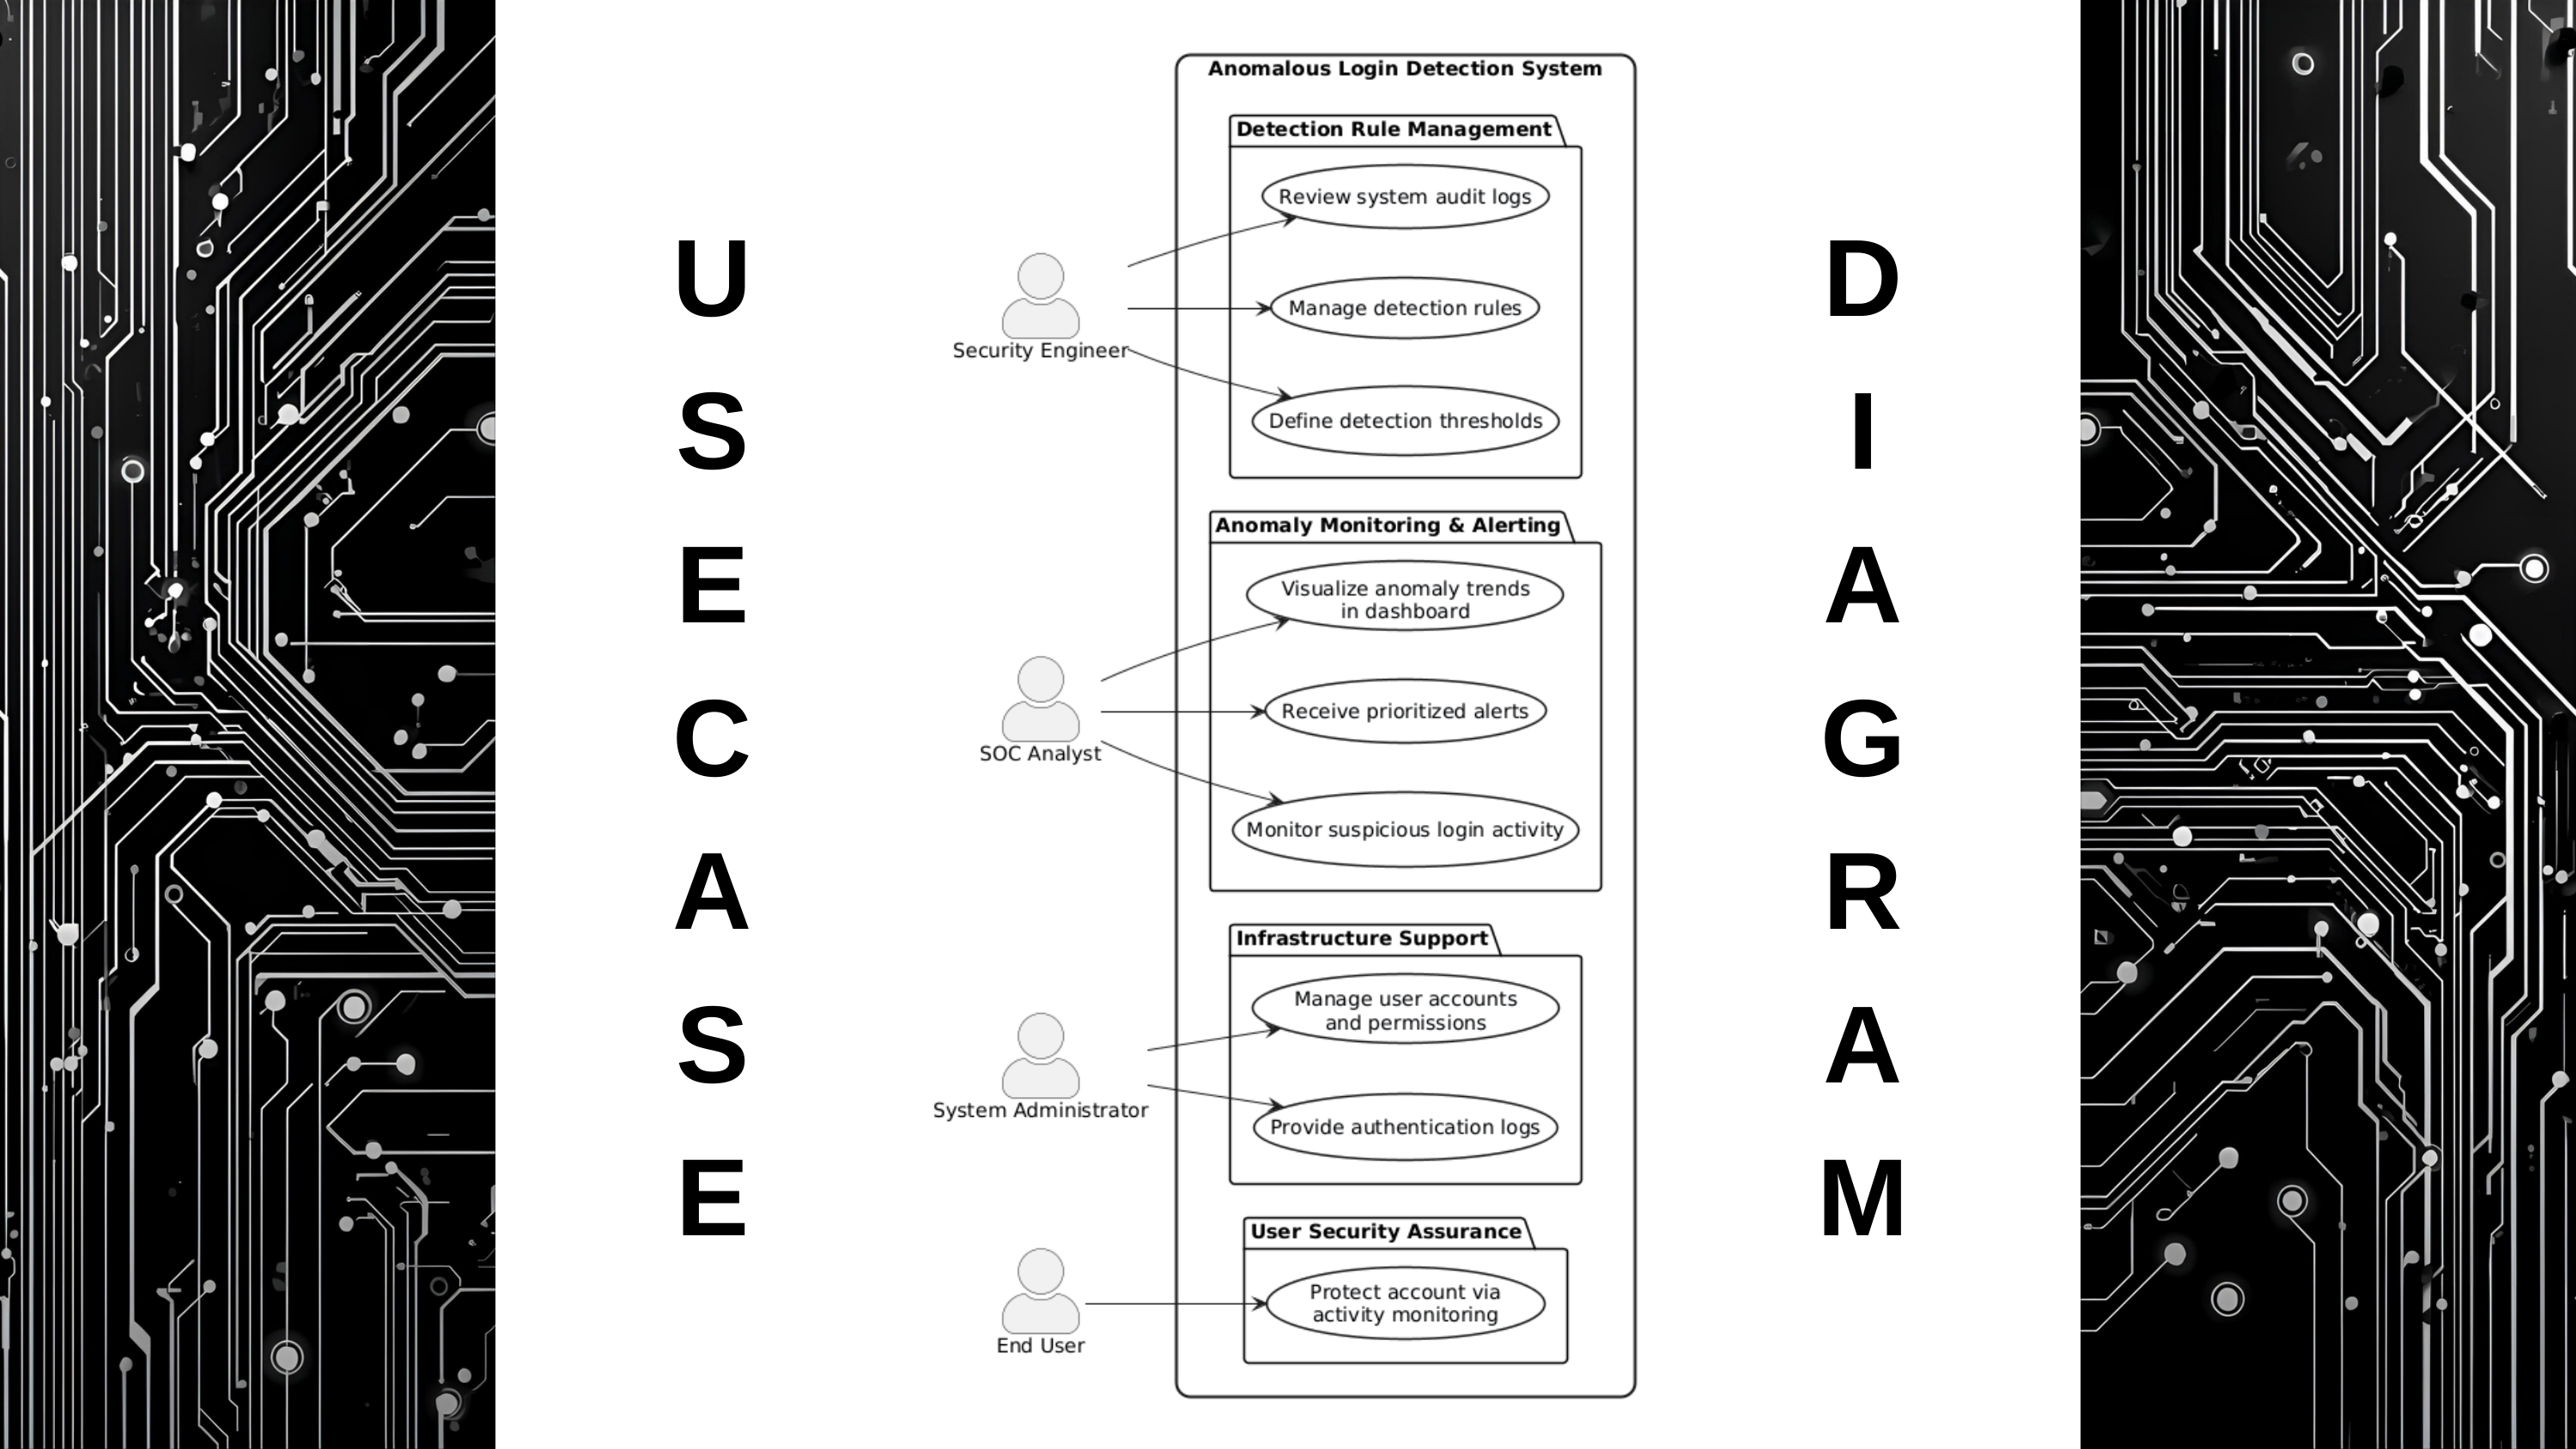

U
S
E
C
A
S
E
D
I
A
G
R
A
M